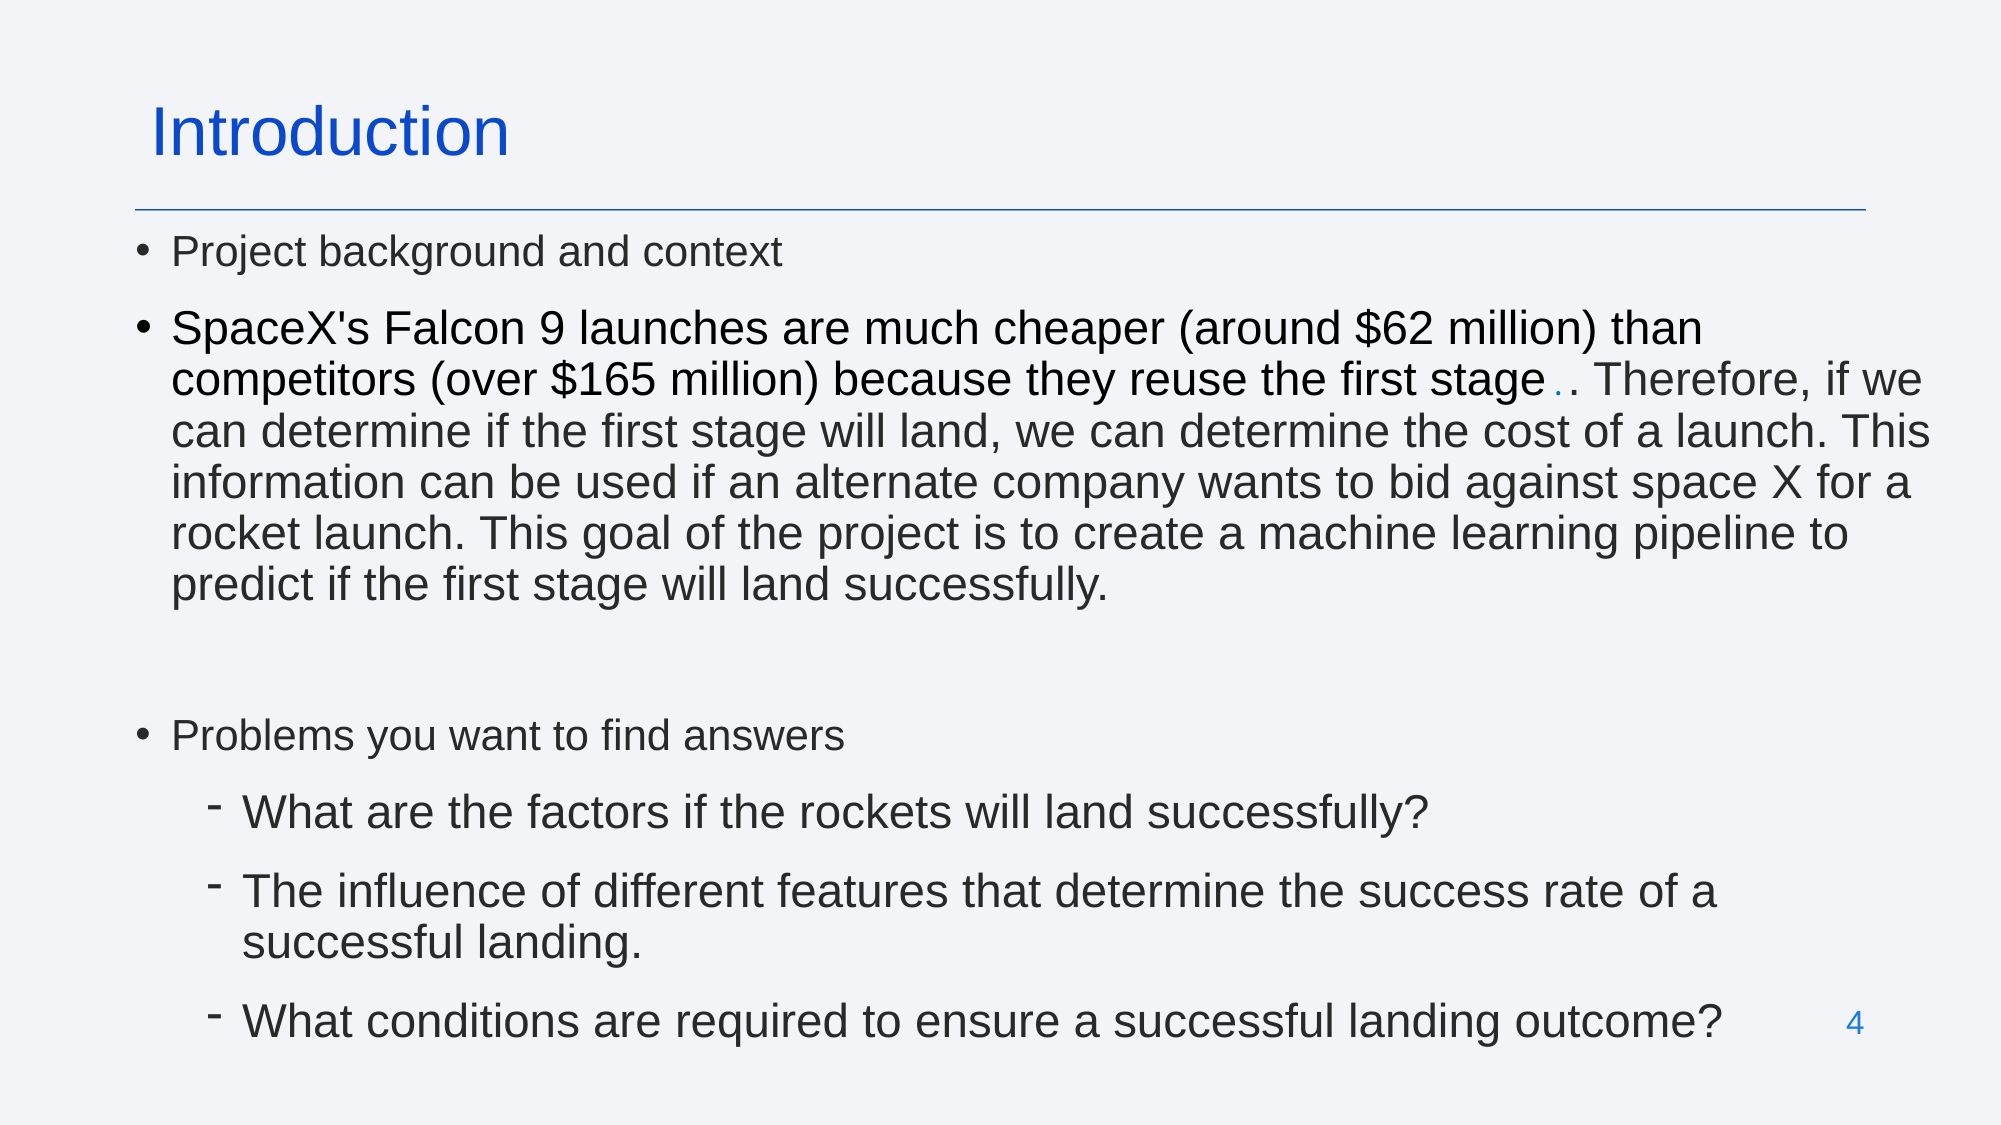

Introduction
Project background and context
SpaceX's Falcon 9 launches are much cheaper (around $62 million) than competitors (over $165 million) because they reuse the first stage.. Therefore, if we can determine if the first stage will land, we can determine the cost of a launch. This information can be used if an alternate company wants to bid against space X for a rocket launch. This goal of the project is to create a machine learning pipeline to predict if the first stage will land successfully.

Problems you want to find answers
What are the factors if the rockets will land successfully?
The influence of different features that determine the success rate of a successful landing.
What conditions are required to ensure a successful landing outcome?

4